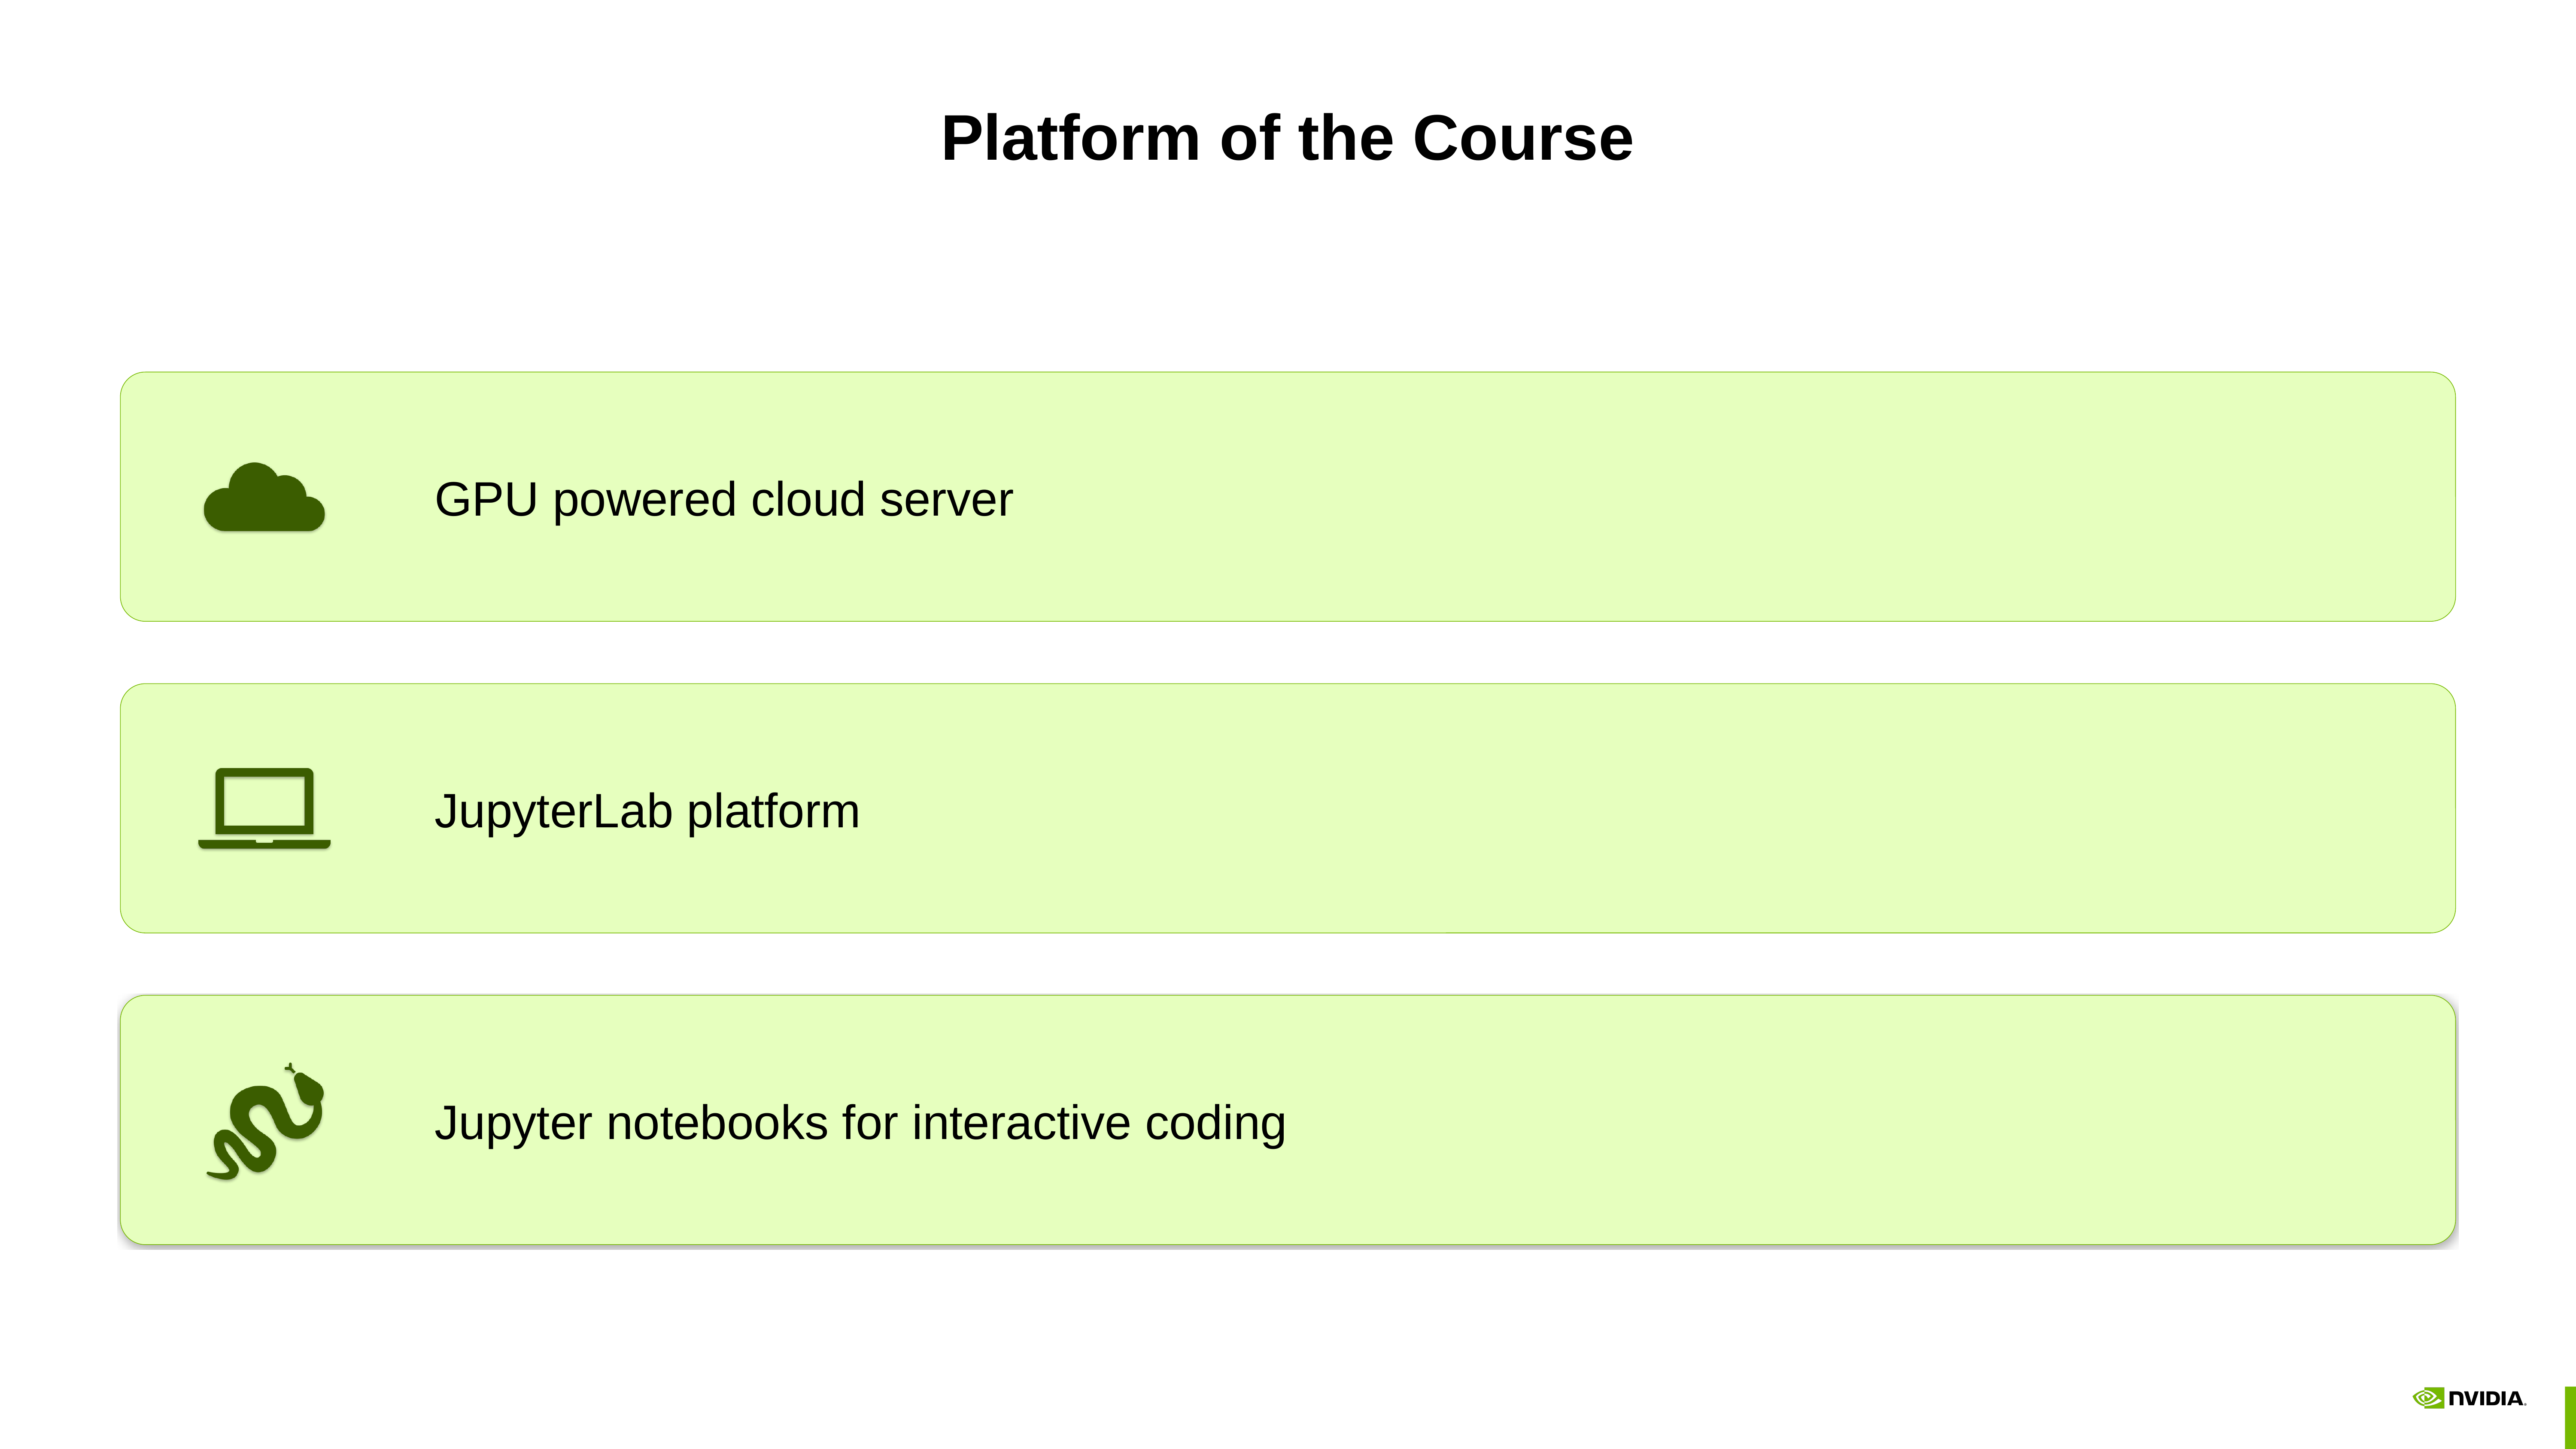

Platform of the Course

GPU powered cloud server

JupyterLab platform

Jupyter notebooks for interactive coding